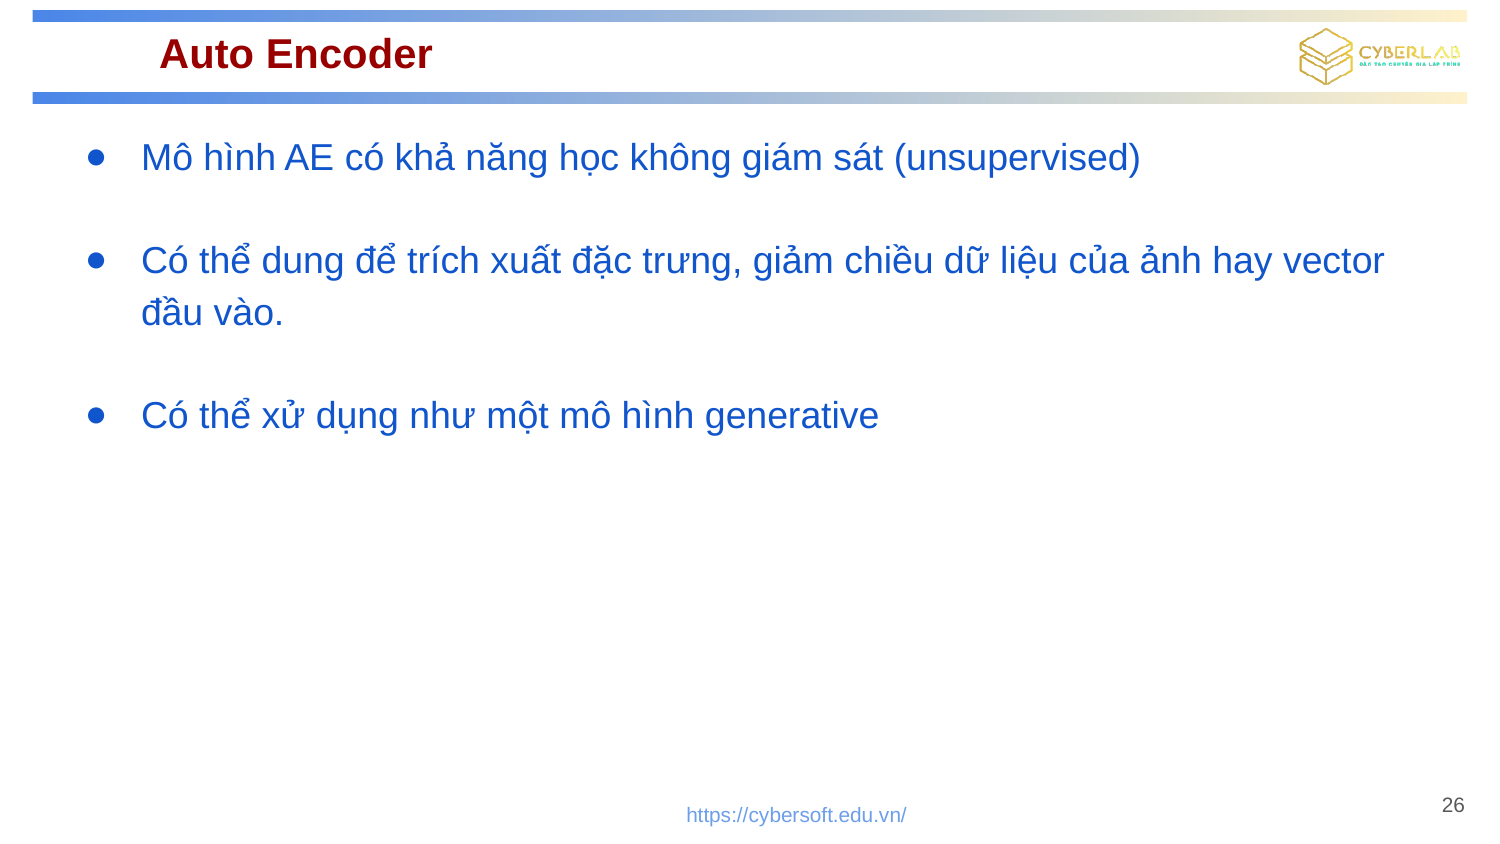

# Auto Encoder
Mô hình AE có khả năng học không giám sát (unsupervised)

Có thể dung để trích xuất đặc trưng, giảm chiều dữ liệu của ảnh hay vector đầu vào.

Có thể xử dụng như một mô hình generative
26